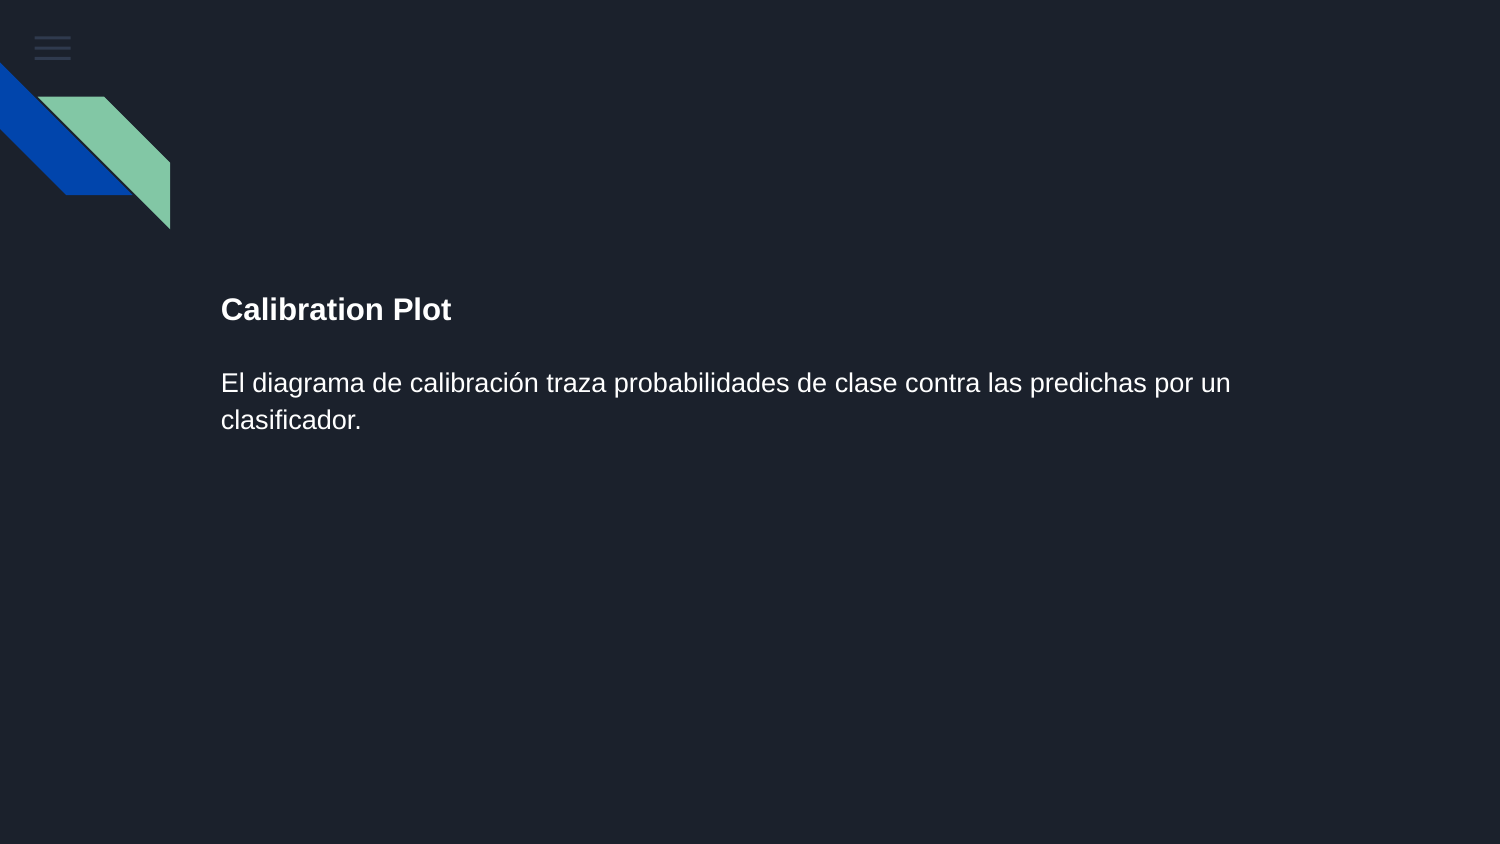

Calibration Plot
El diagrama de calibración traza probabilidades de clase contra las predichas por un clasificador.